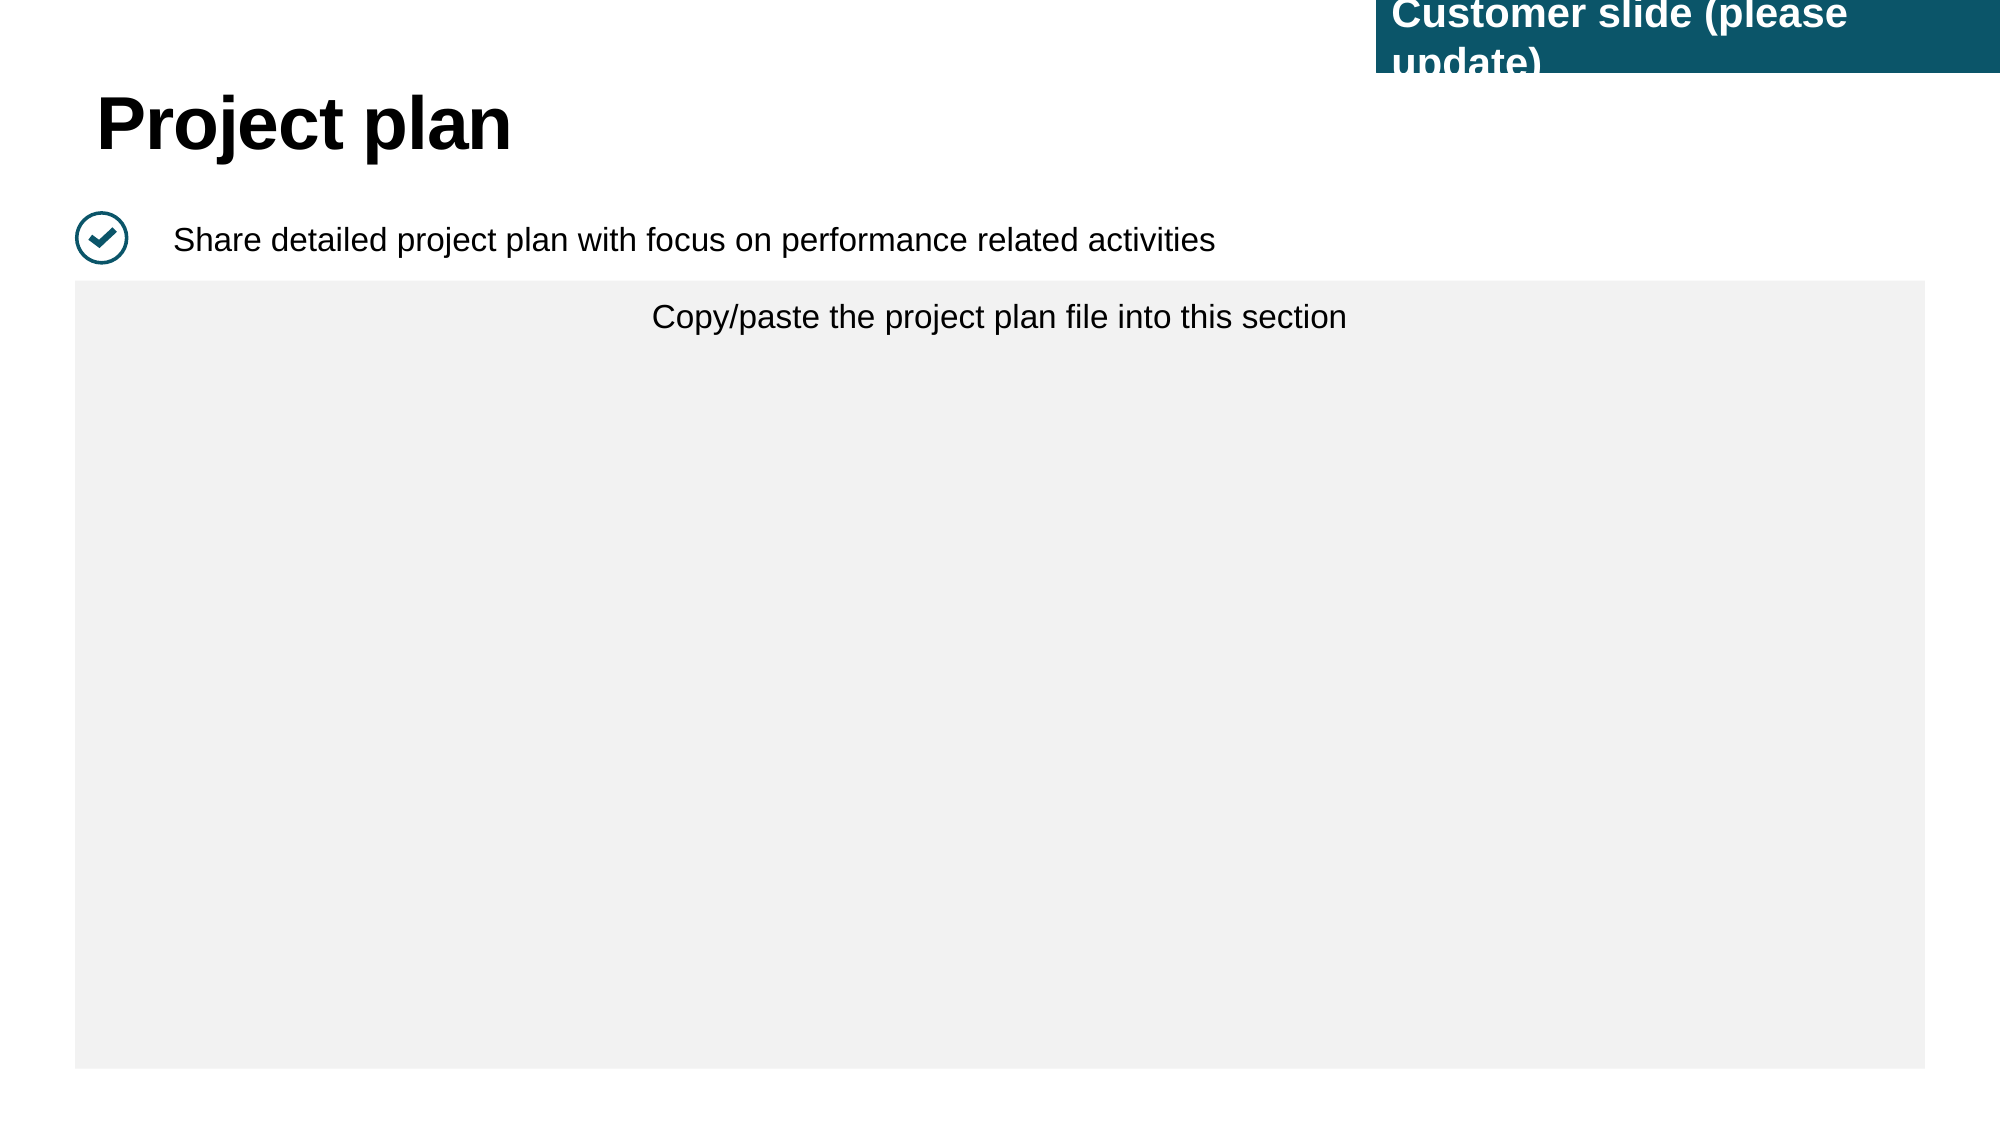

Customer slide (please update)
# Project plan
Share detailed project plan with focus on performance related activities

Copy/paste the project plan file into this section